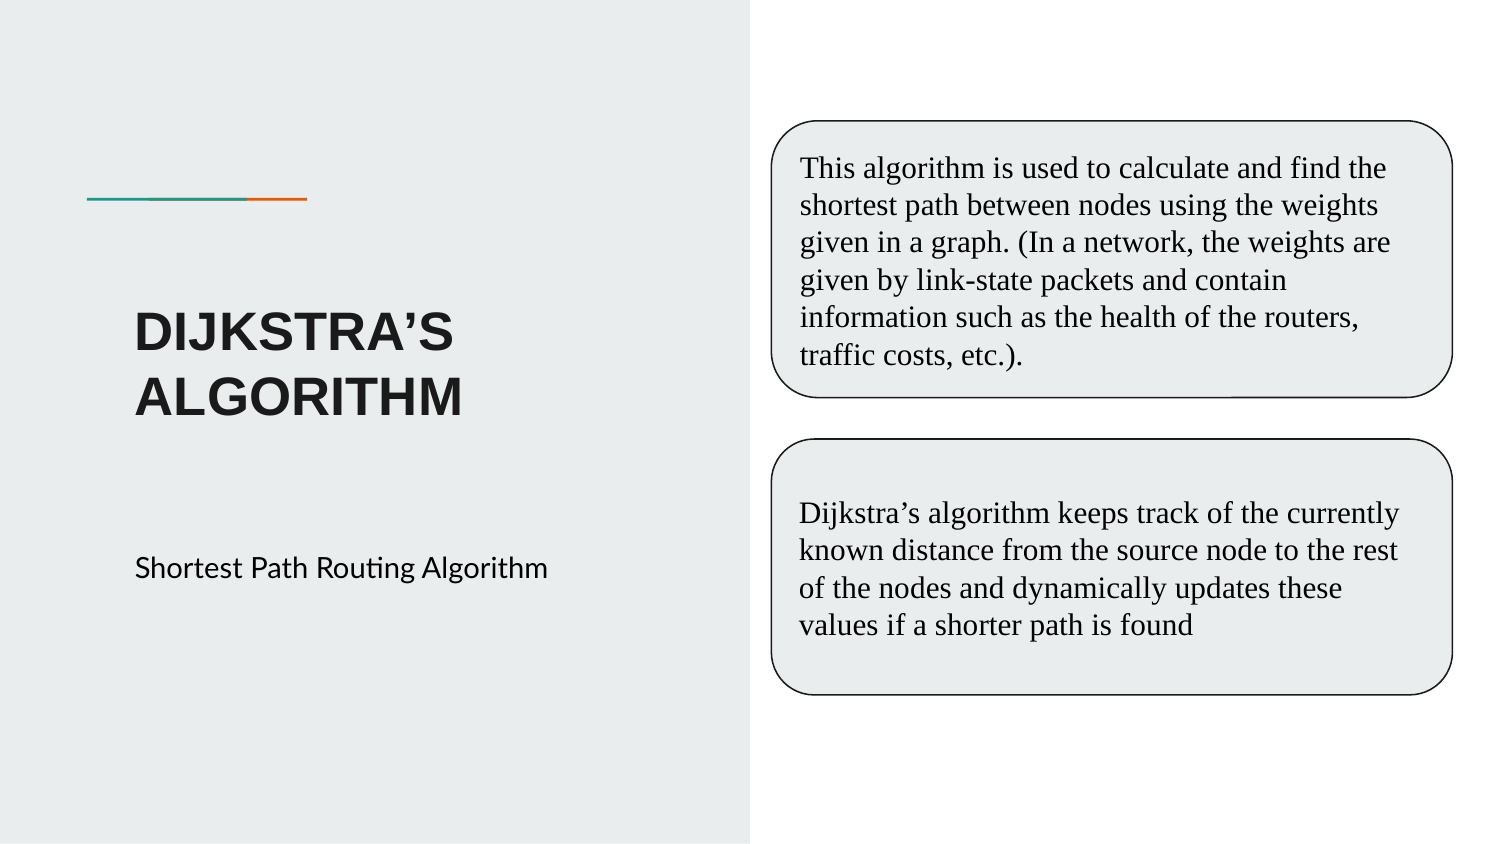

This algorithm is used to calculate and find the shortest path between nodes using the weights given in a graph. (In a network, the weights are given by link-state packets and contain information such as the health of the routers, traffic costs, etc.).
# DIJKSTRA’S ALGORITHM
Dijkstra’s algorithm keeps track of the currently known distance from the source node to the rest of the nodes and dynamically updates these values if a shorter path is found
Shortest Path Routing Algorithm